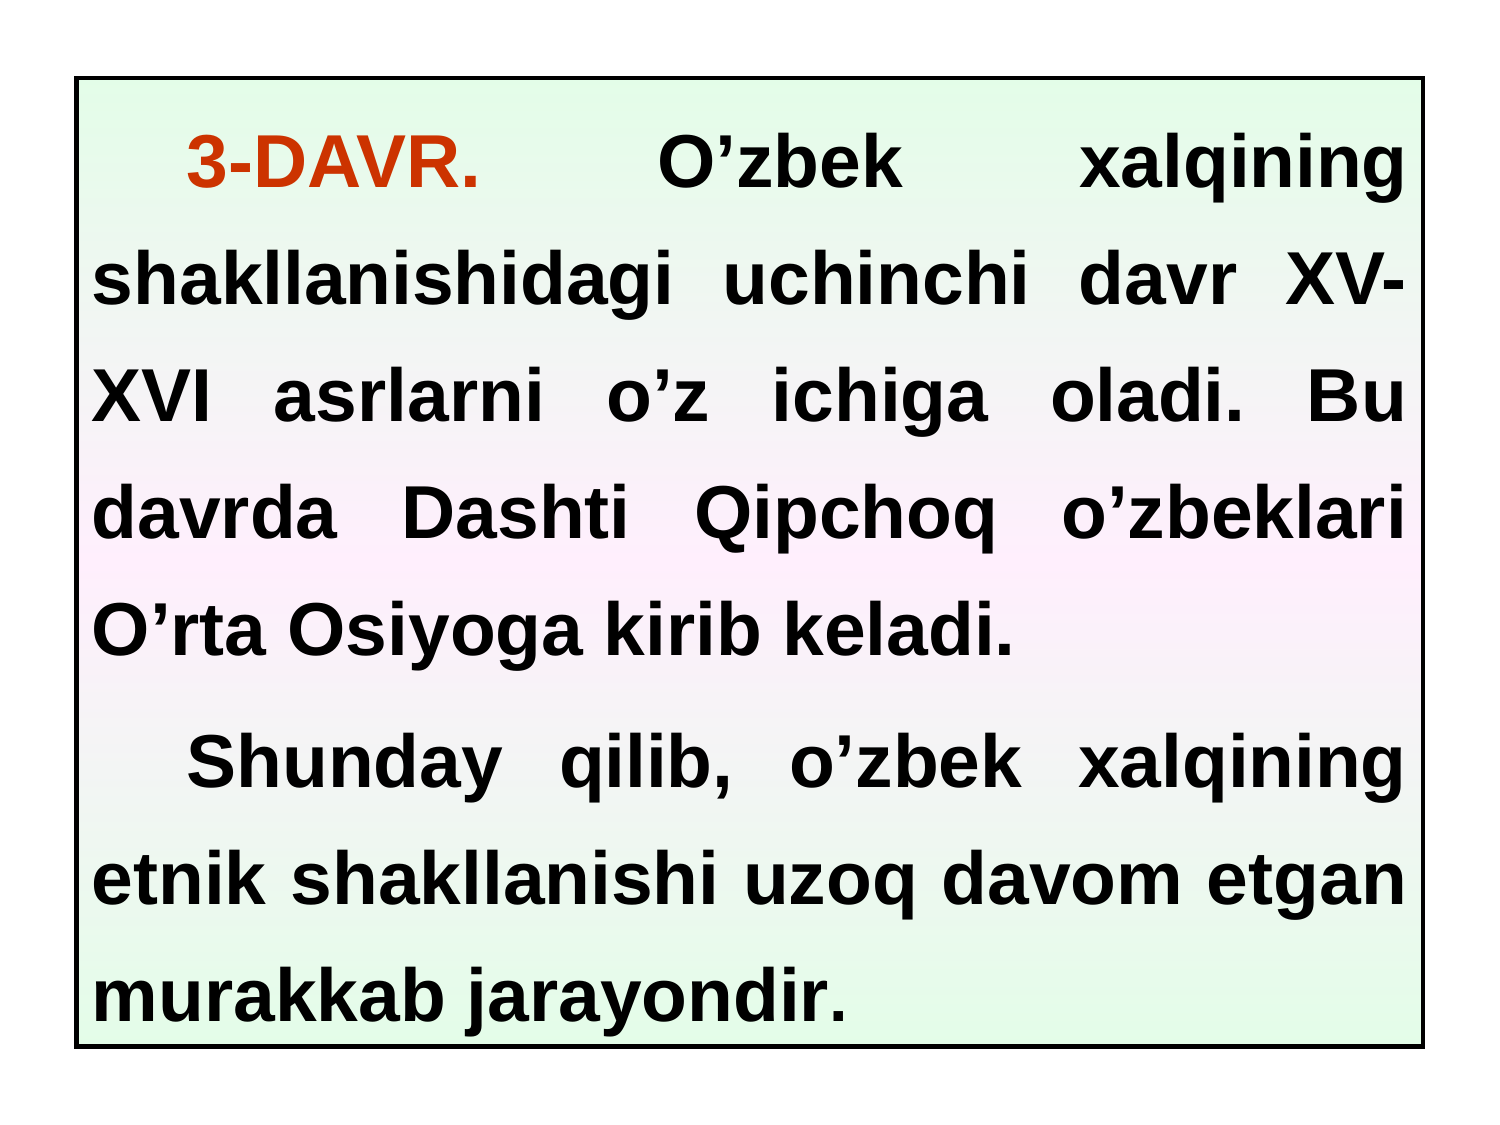

3-DAVR. O’zbek xalqining shakllanishidagi uchinchi davr XV-XVI asrlarni o’z ichiga oladi. Bu davrda Dashti Qipchoq o’zbeklari O’rta Osiyoga kirib keladi.
Shunday qilib, o’zbek xalqining etnik shakllanishi uzoq davom etgan murakkab jarayondir.